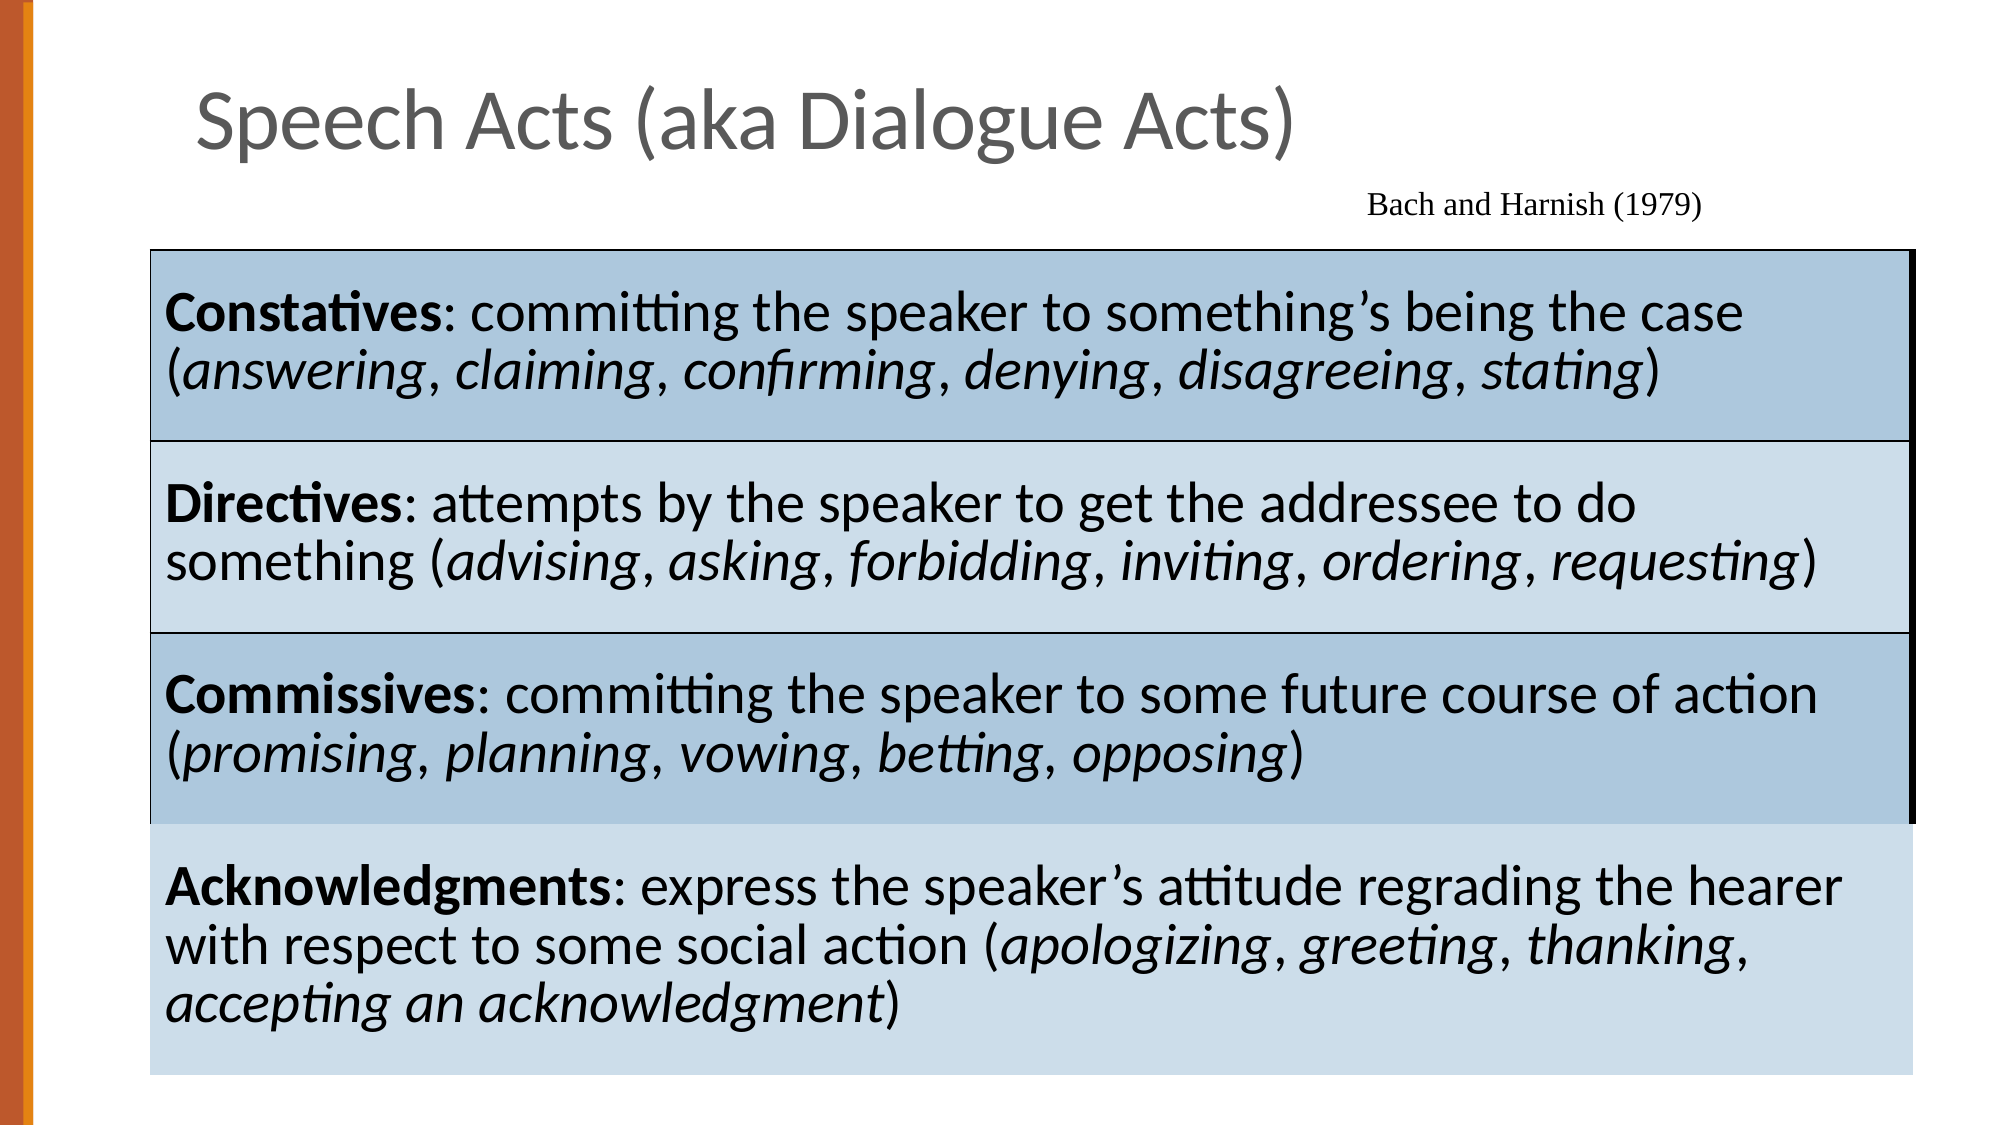

# Speech Acts (aka Dialogue Acts)
Bach and Harnish (1979)
| Constatives: committing the speaker to something’s being the case (answering, claiming, confirming, denying, disagreeing, stating) |
| --- |
| Directives: attempts by the speaker to get the addressee to do something (advising, asking, forbidding, inviting, ordering, requesting) |
| Commissives: committing the speaker to some future course of action (promising, planning, vowing, betting, opposing) |
| Acknowledgments: express the speaker’s attitude regrading the hearer with respect to some social action (apologizing, greeting, thanking, accepting an acknowledgment) |